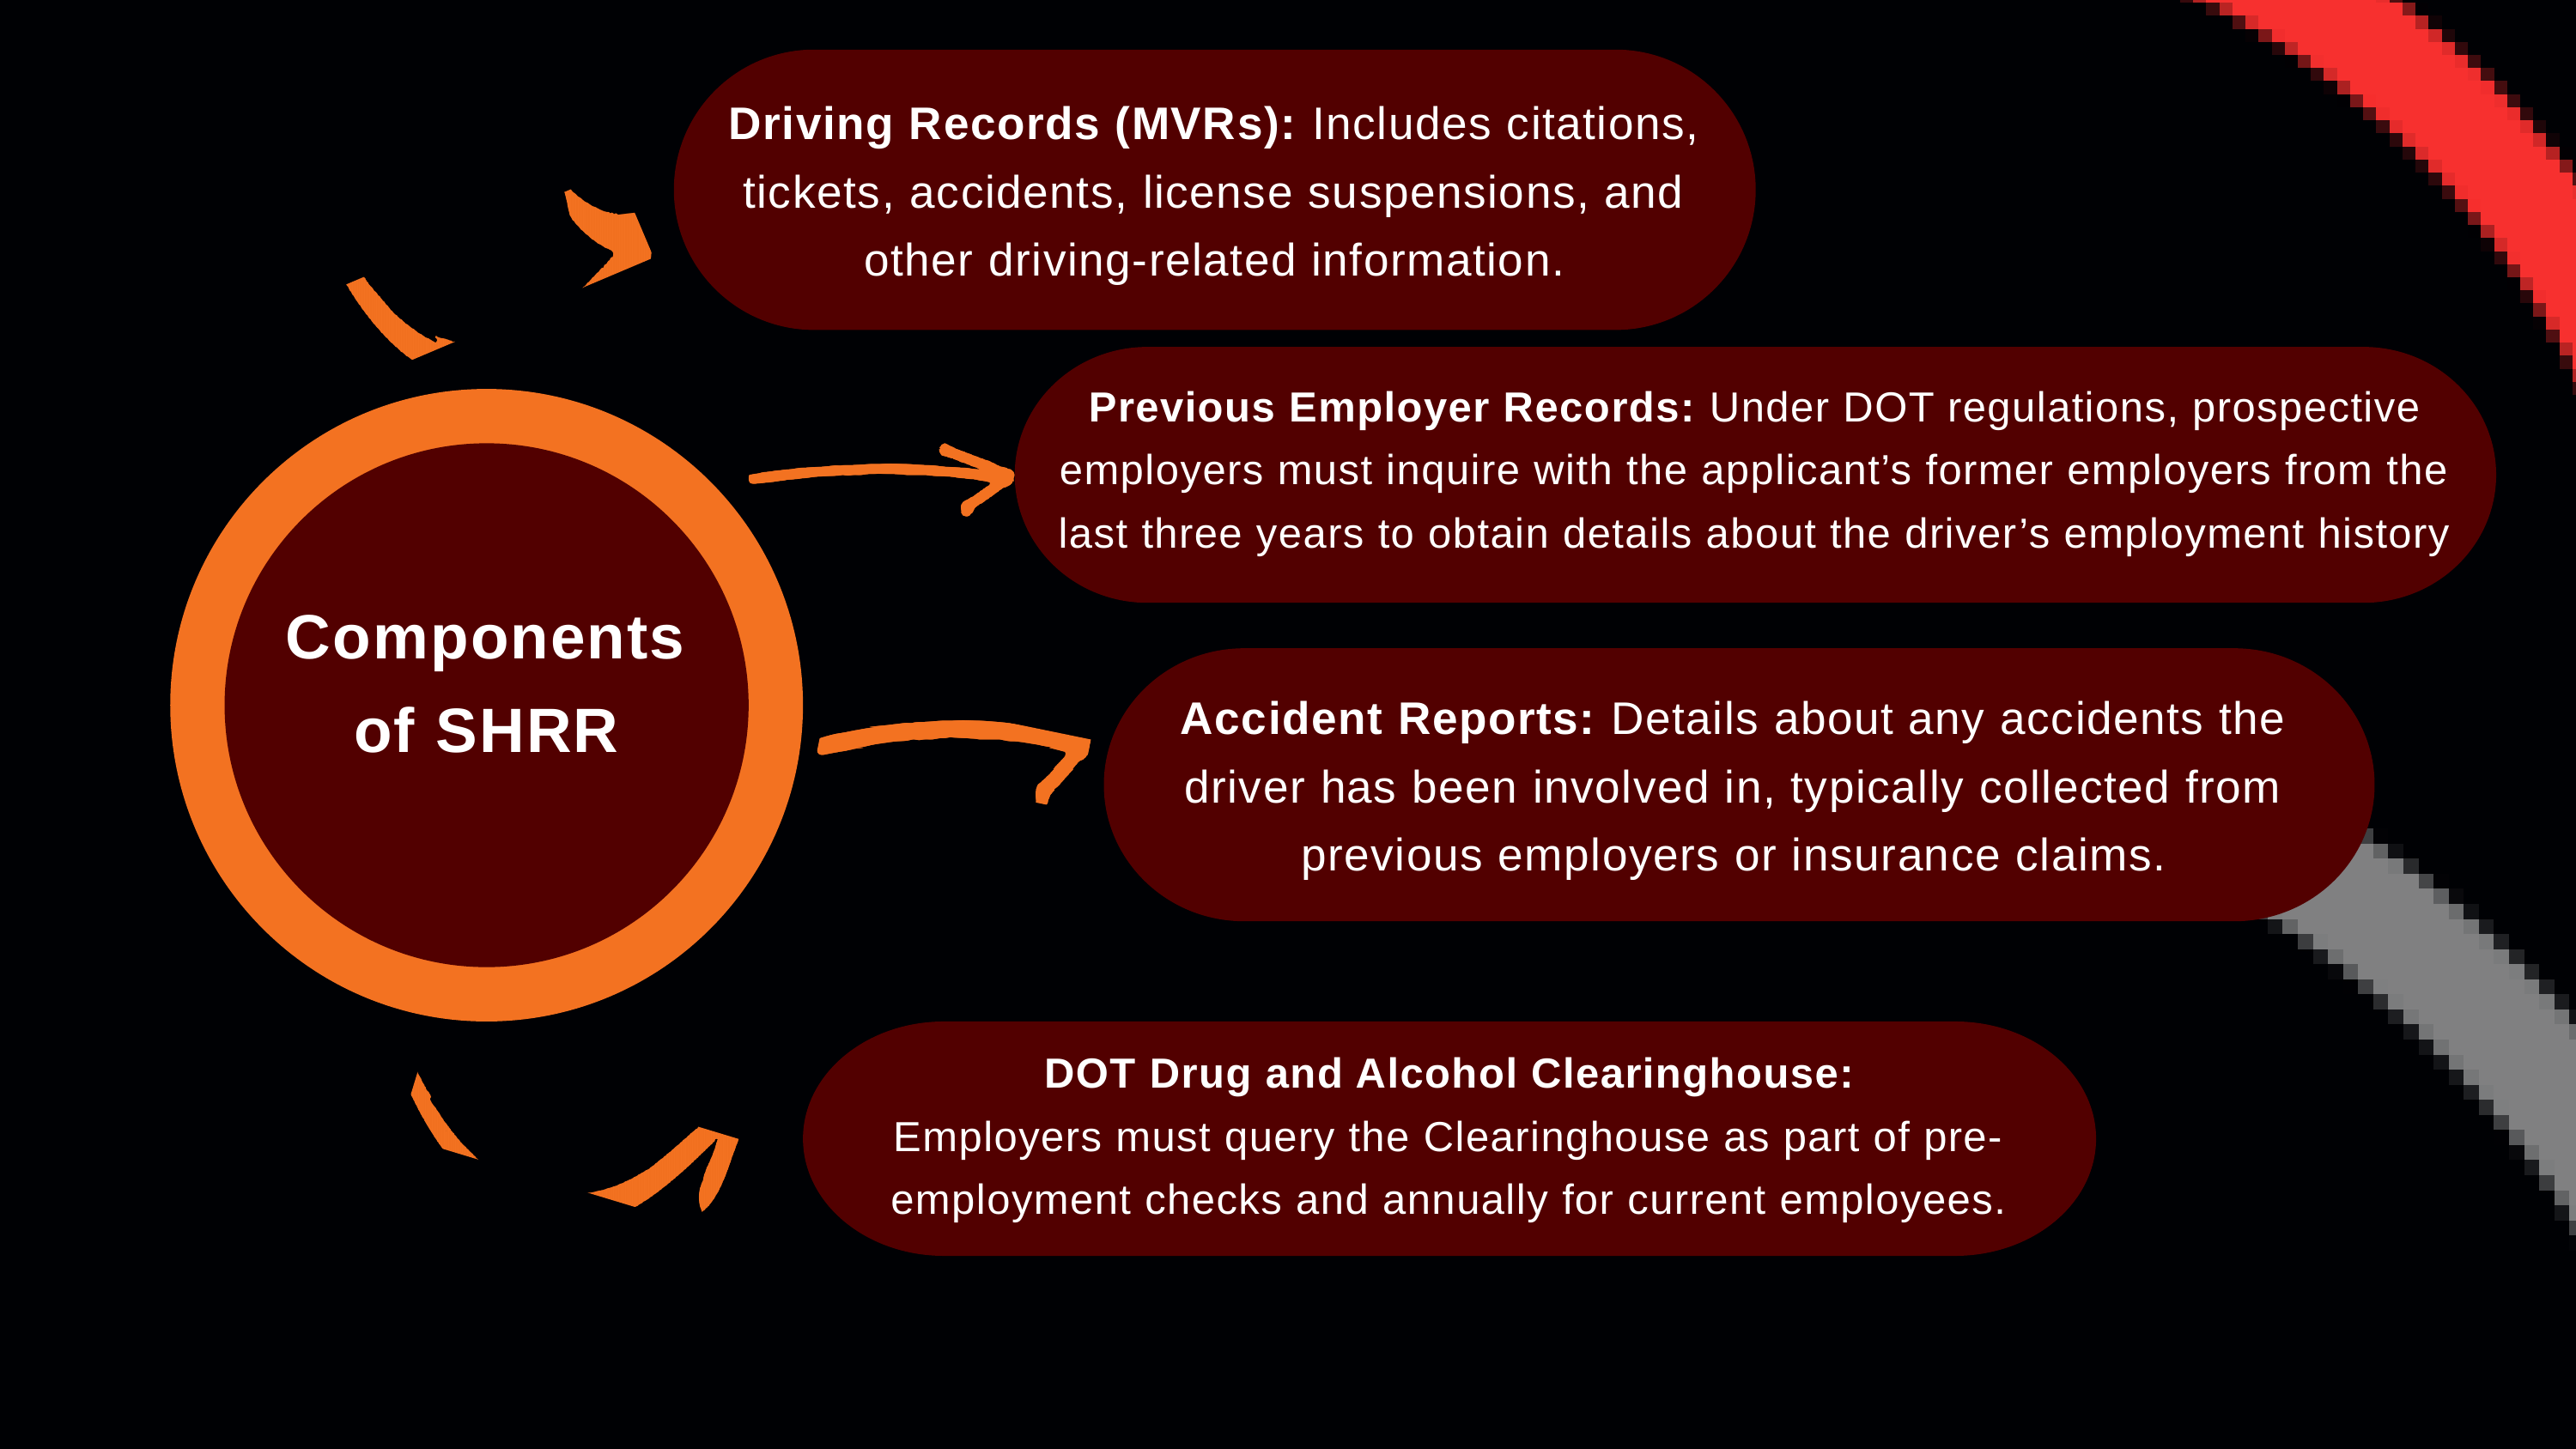

Driving Records (MVRs): Includes citations, tickets, accidents, license suspensions, and other driving-related information.

Previous Employer Records: Under DOT regulations, prospective employers must inquire with the applicant’s former employers from the last three years to obtain details about the driver’s employment history

Components of SHRR

Accident Reports: Details about any accidents the driver has been involved in, typically collected from previous employers or insurance claims.

DOT Drug and Alcohol Clearinghouse:
Employers must query the Clearinghouse as part of pre-employment checks and annually for current employees.